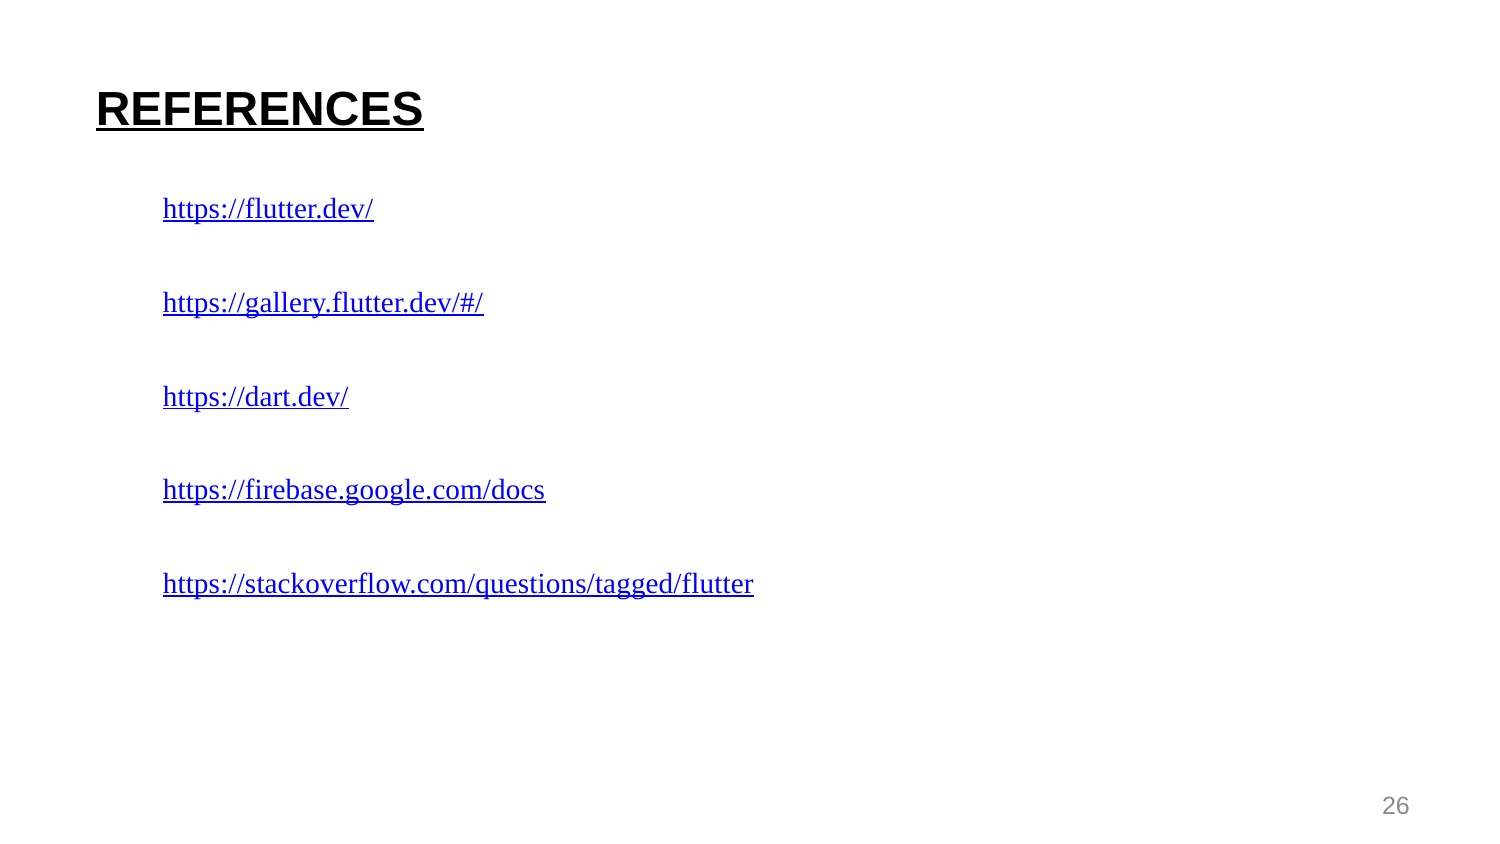

REFERENCES
https://flutter.dev/
https://gallery.flutter.dev/#/
https://dart.dev/
https://firebase.google.com/docs
https://stackoverflow.com/questions/tagged/flutter
26